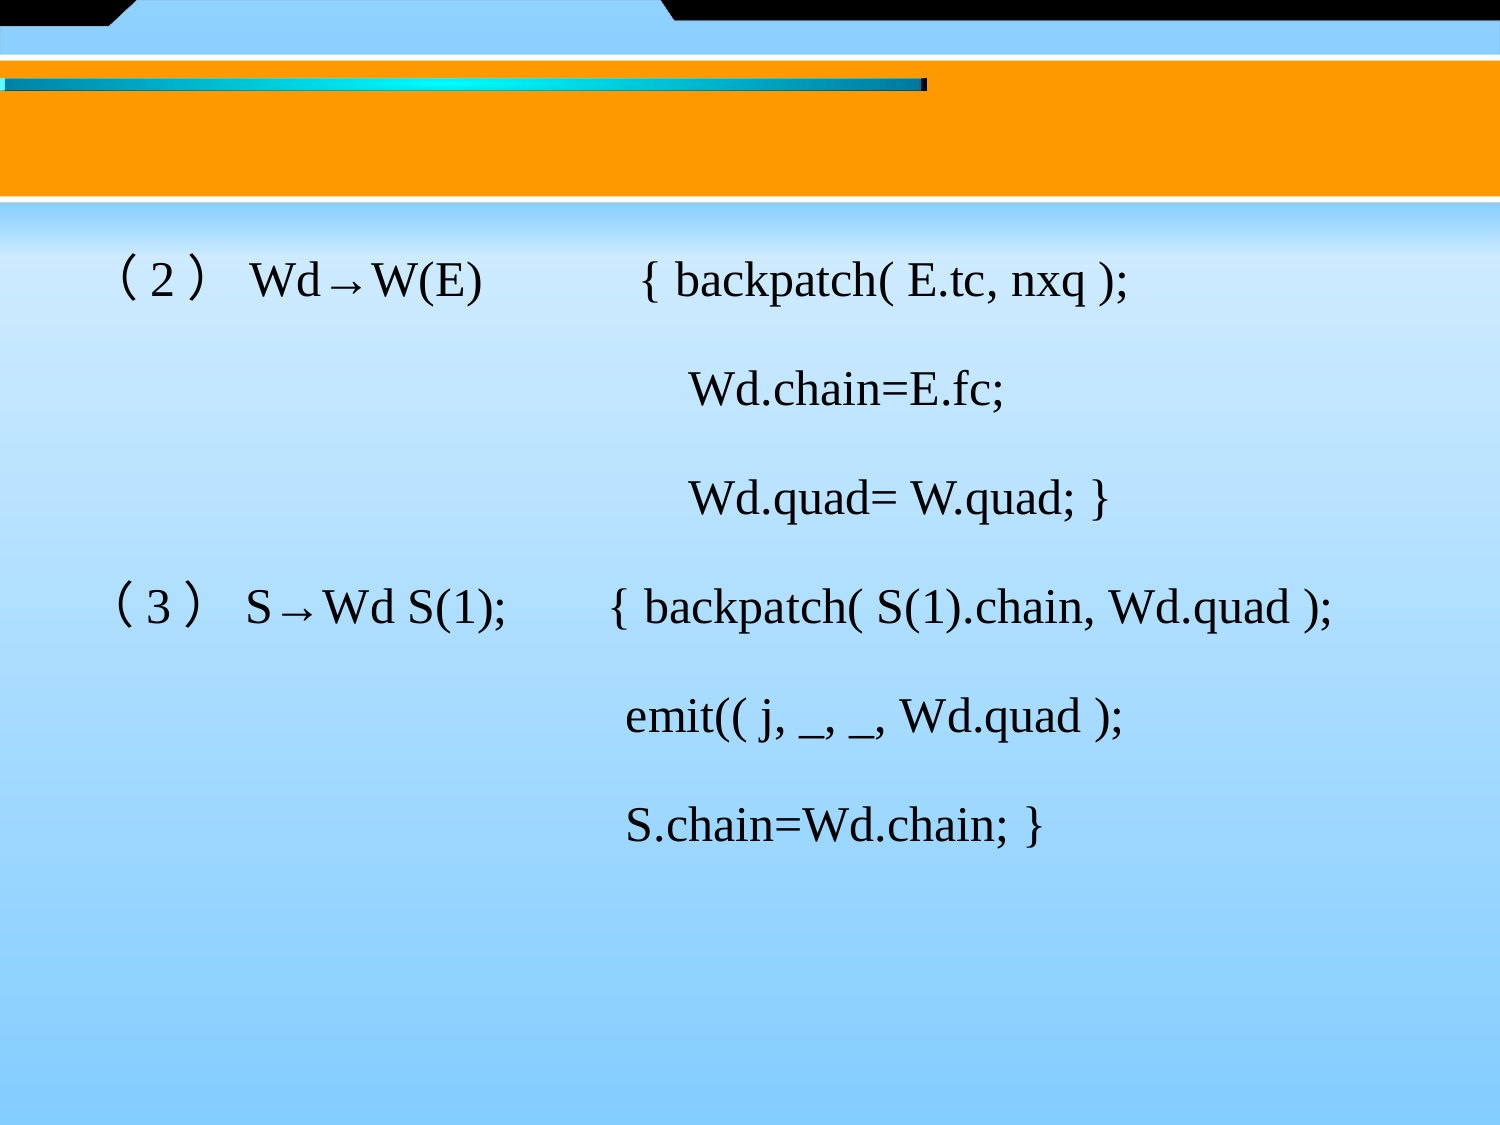

（2）Wd→W(E)       	{ backpatch( E.tc, nxq );
                                                    Wd.chain=E.fc;
                  		                Wd.quad= W.quad; }
   （3）S→Wd S(1);        { backpatch( S(1).chain, Wd.quad );
                                               emit(( j, _, _, Wd.quad );
                                               S.chain=Wd.chain; }